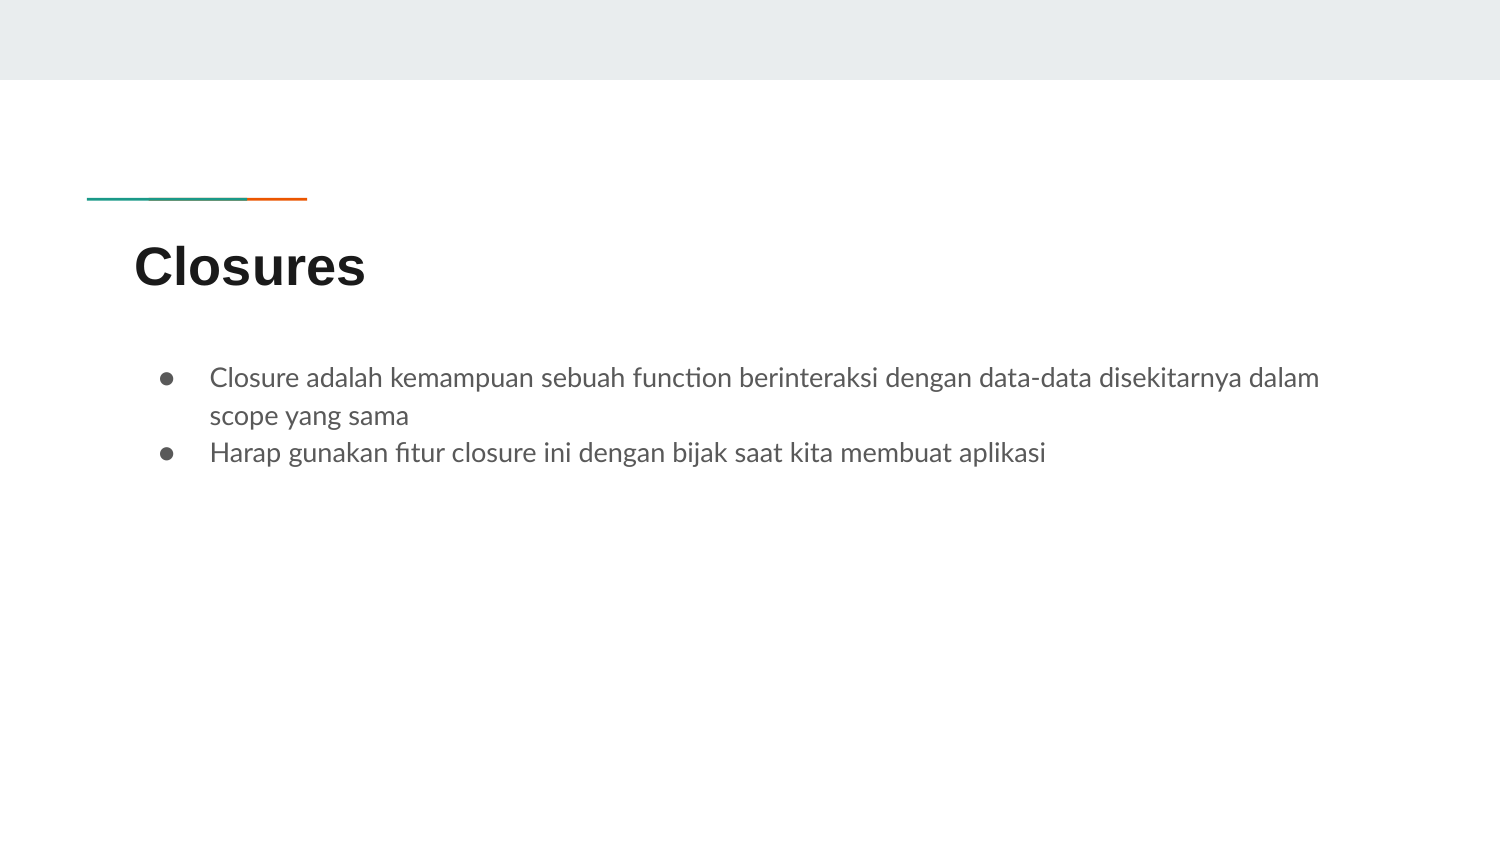

# Closures
Closure adalah kemampuan sebuah function berinteraksi dengan data-data disekitarnya dalam scope yang sama
Harap gunakan fitur closure ini dengan bijak saat kita membuat aplikasi